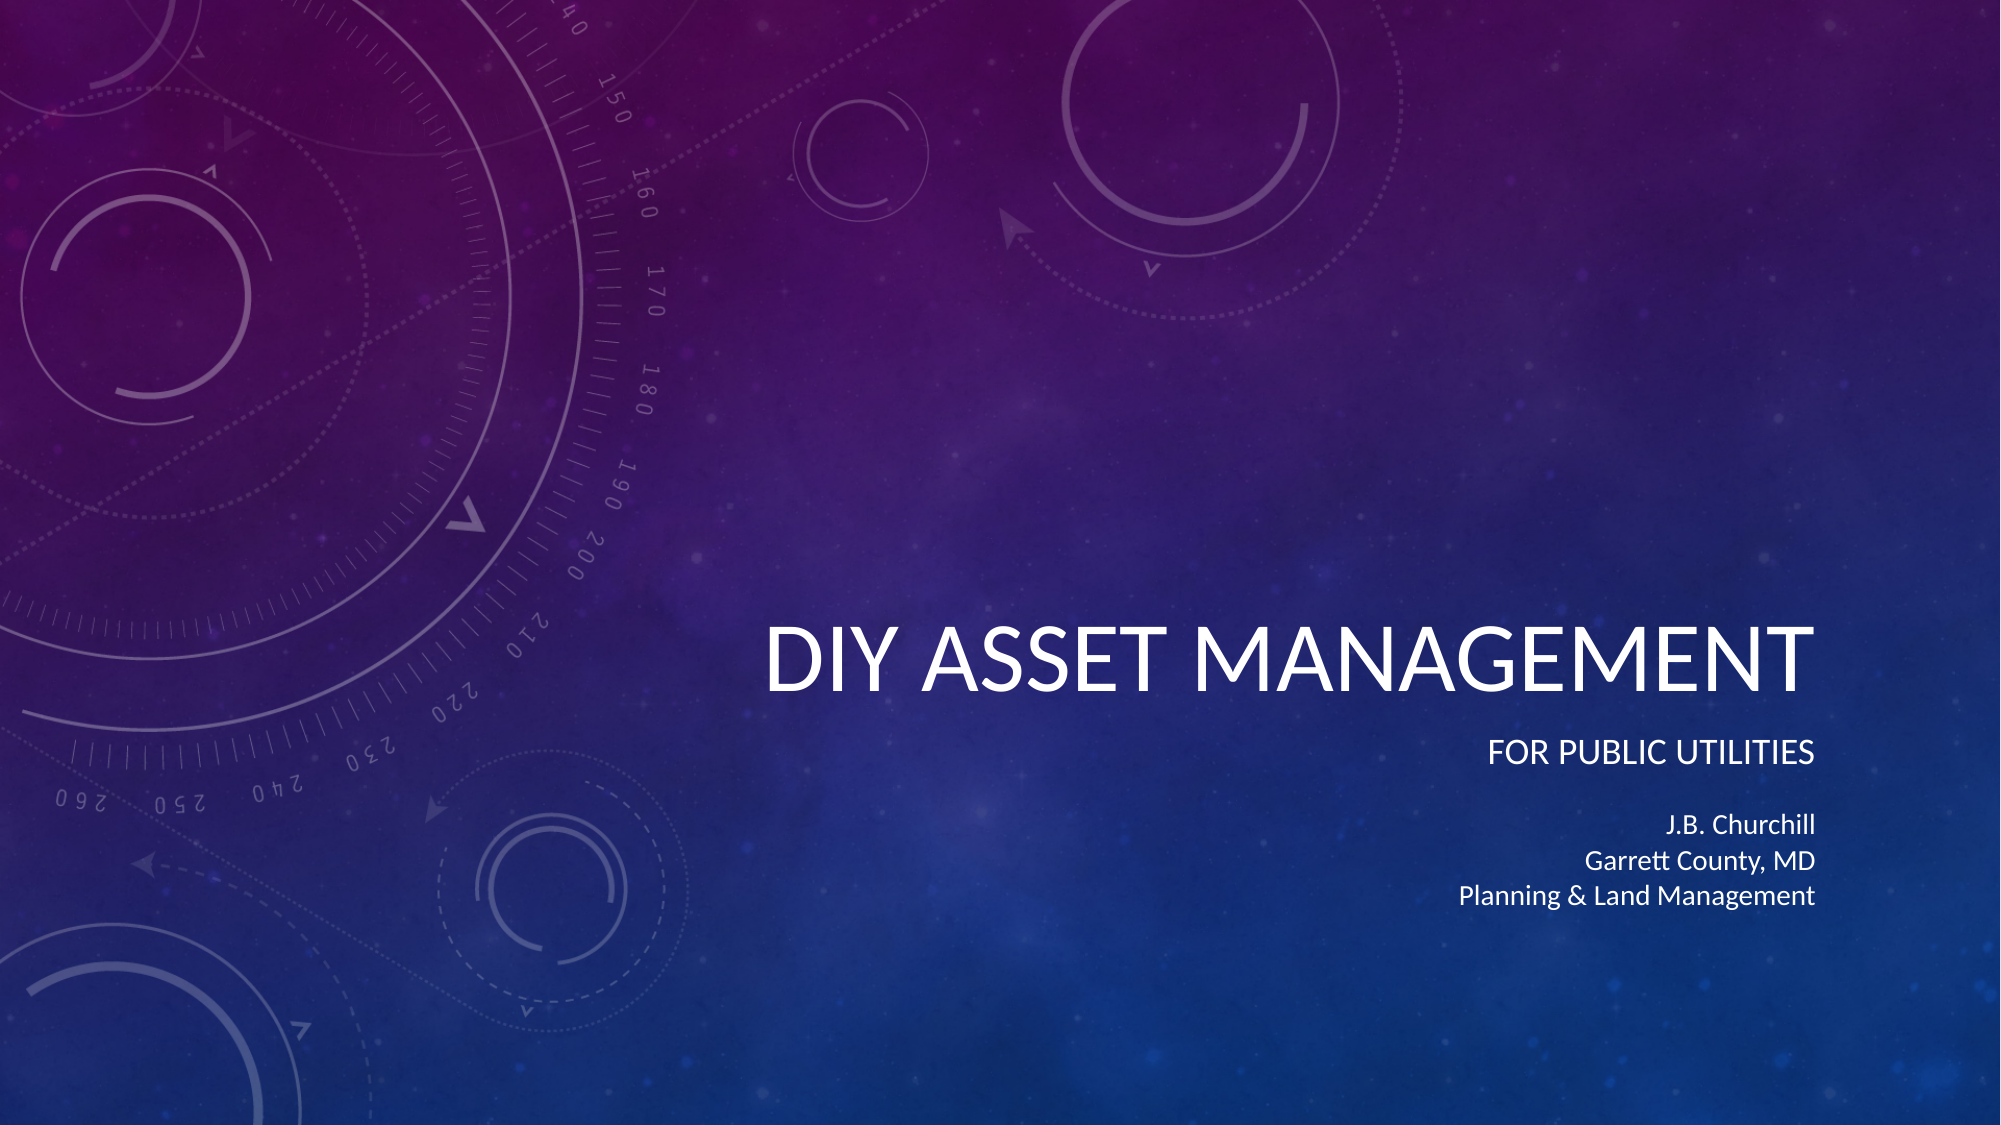

# dIY aSSET MaNAGEMENT
For Public UTILITIES
J.B. Churchill
Garrett County, MD
Planning & Land Management